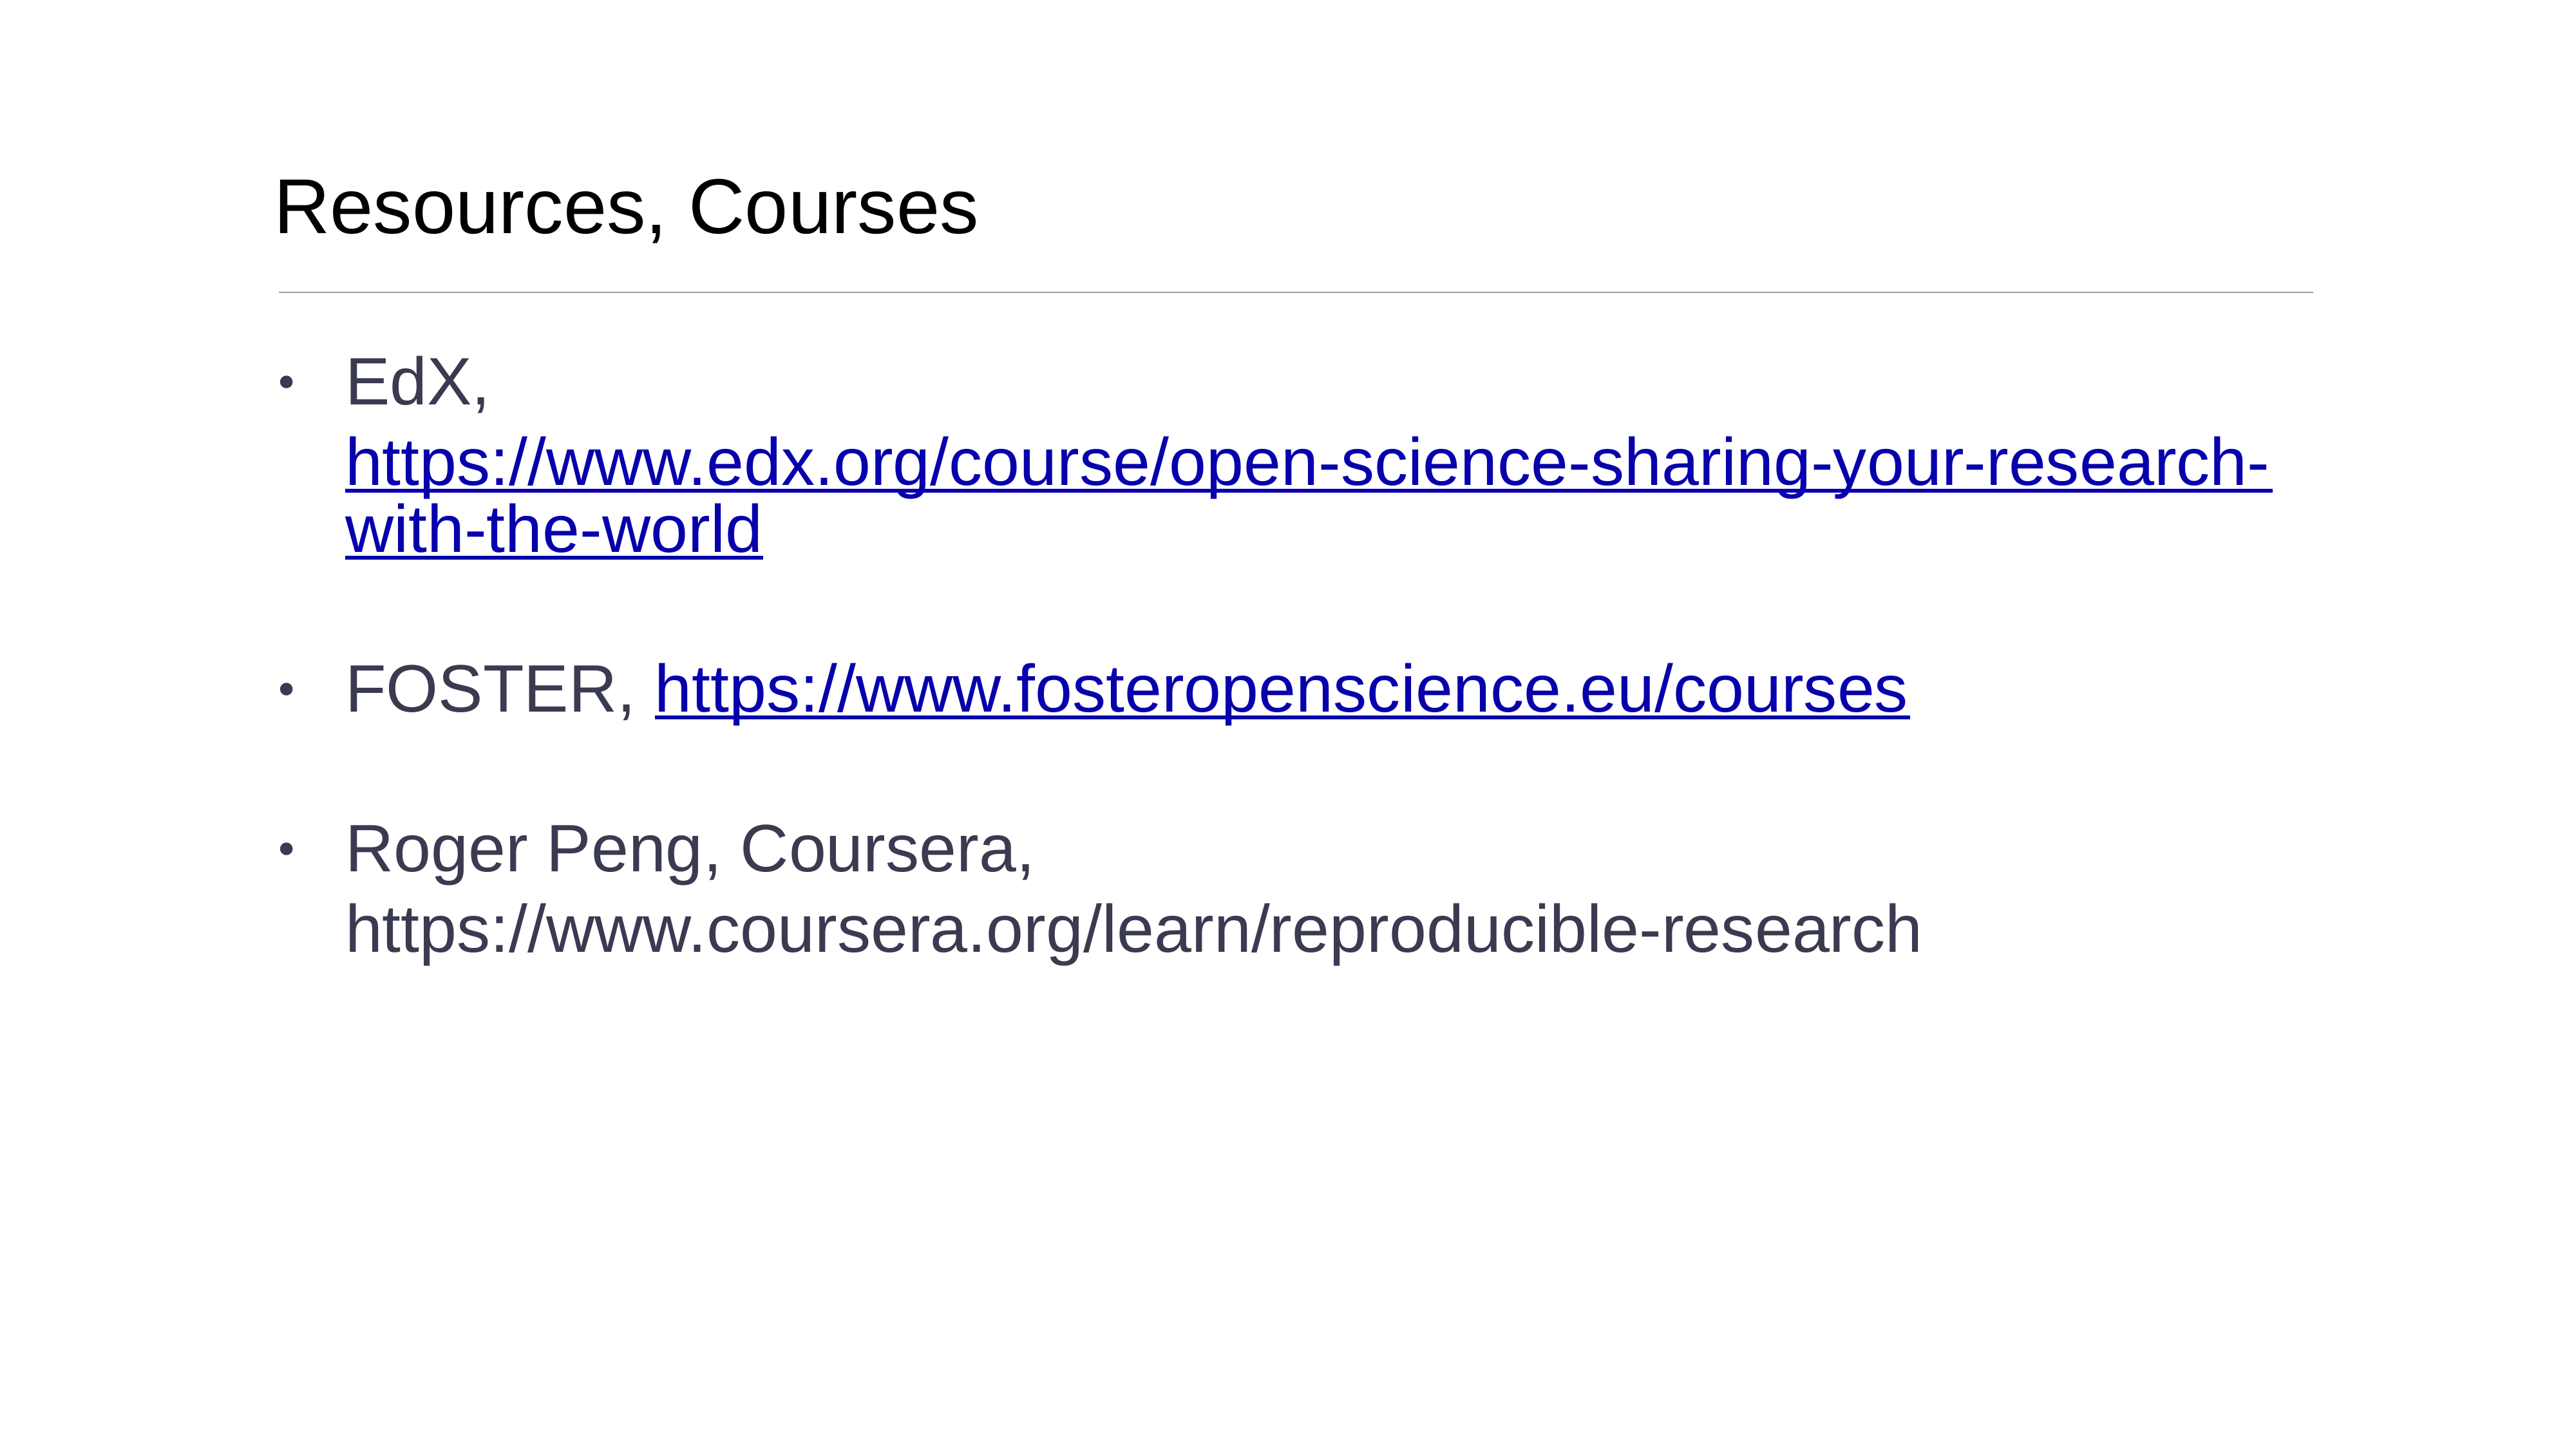

# Resources, Courses
EdX, https://www.edx.org/course/open-science-sharing-your-research-with-the-world
FOSTER, https://www.fosteropenscience.eu/courses
Roger Peng, Coursera, https://www.coursera.org/learn/reproducible-research